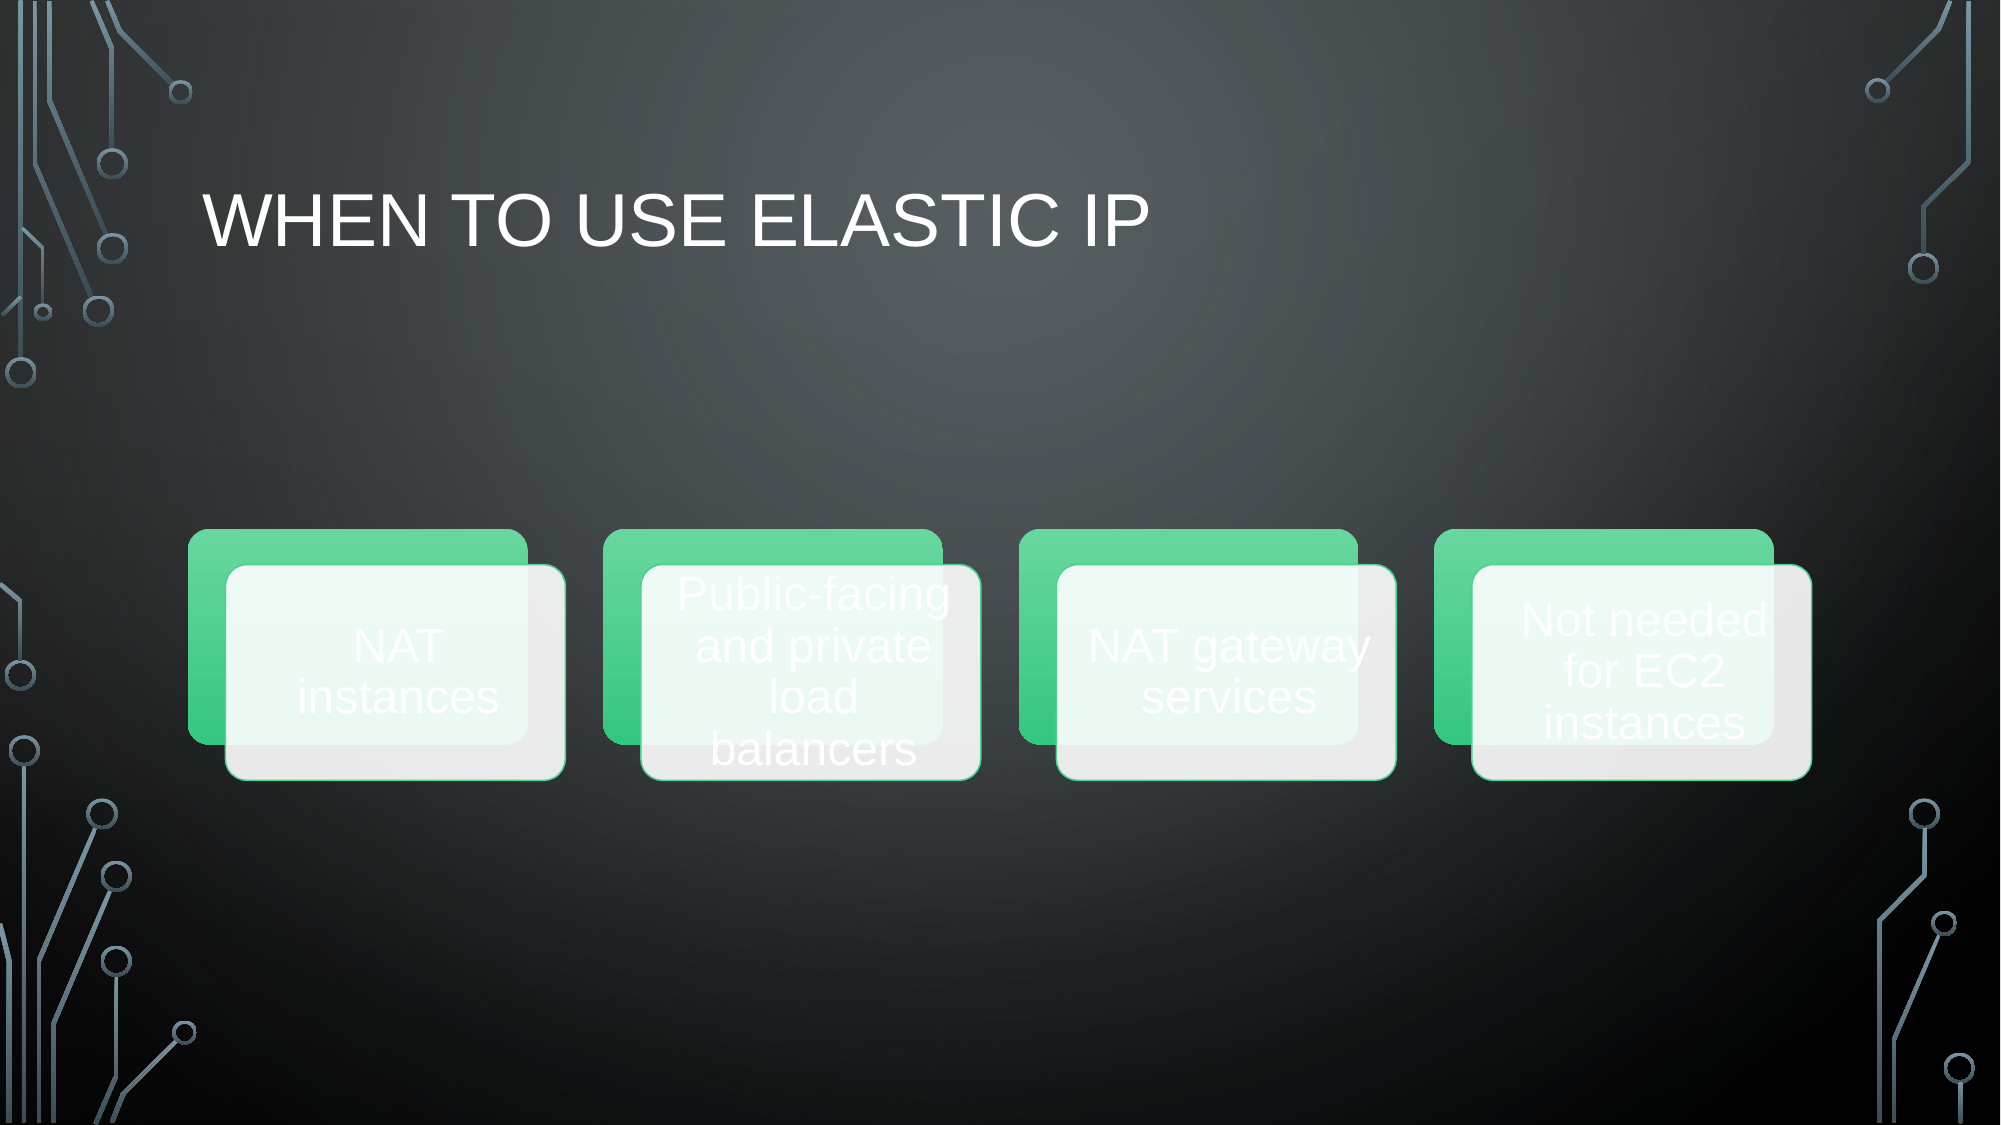

# When to Use Elastic IP
NAT instances
Public-facing and private load balancers
NAT gateway services
Not needed for EC2 instances